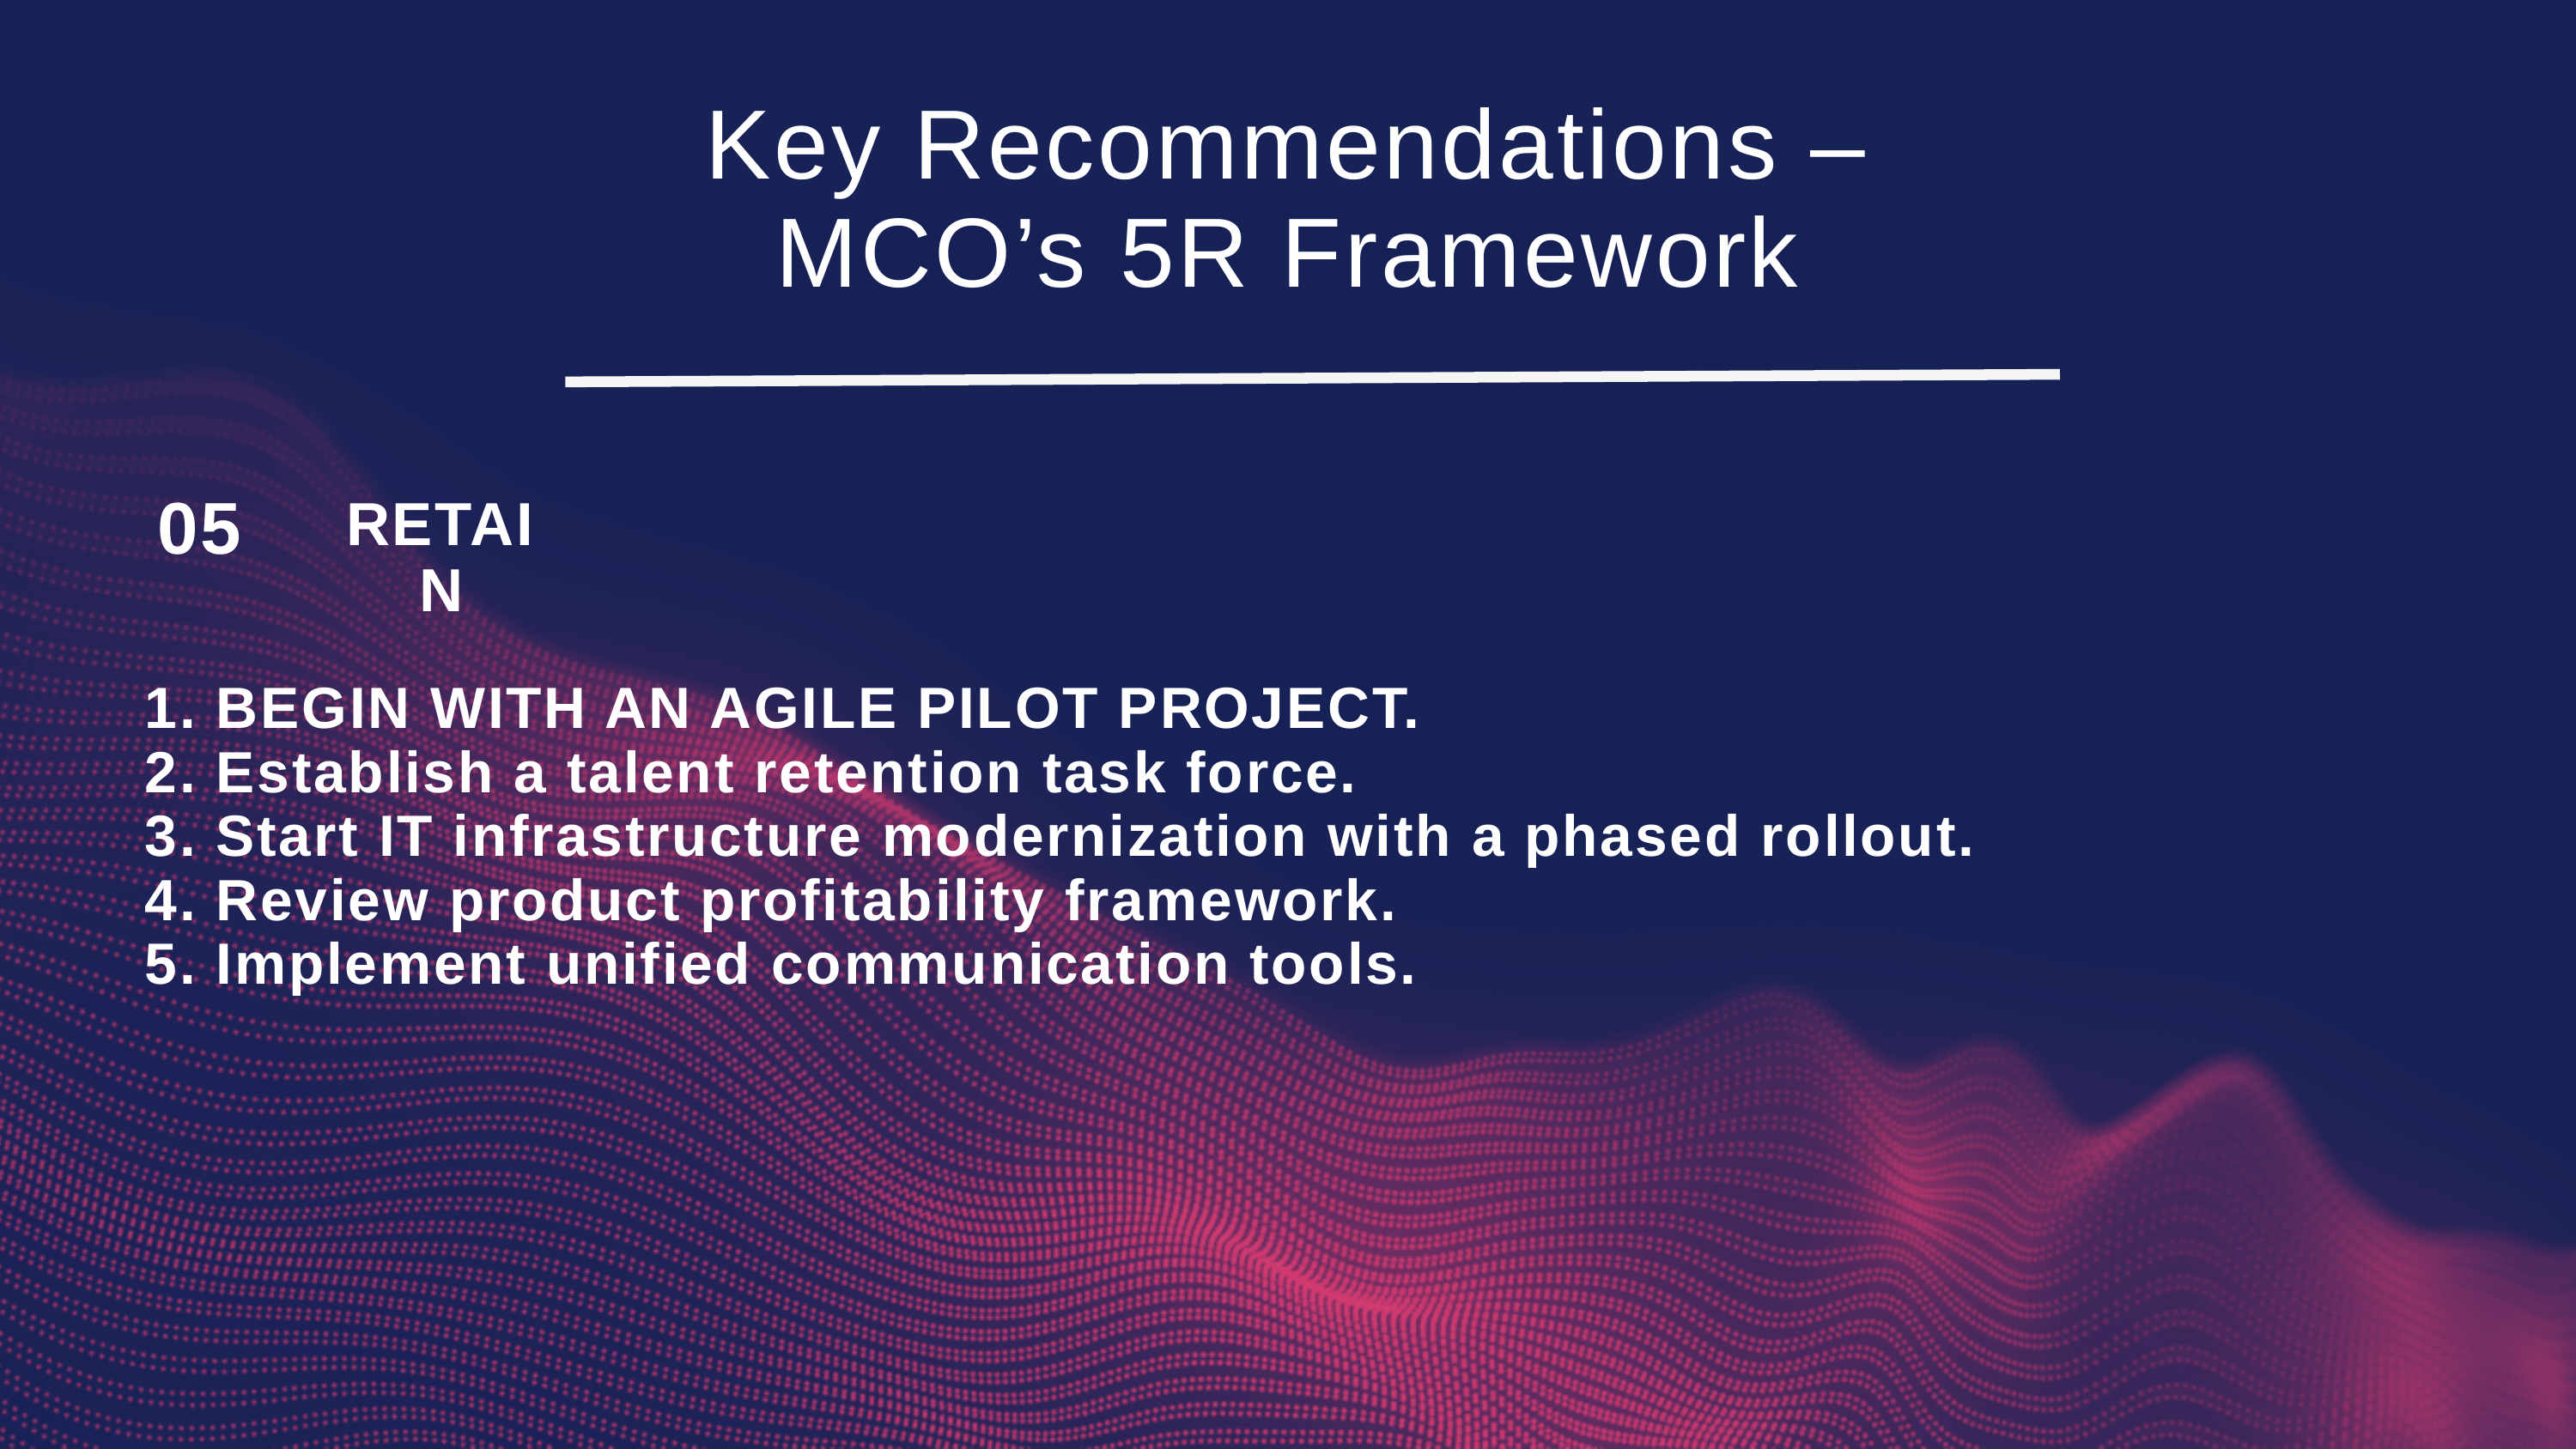

Key Recommendations – MCO’s 5R Framework

05
RETAIN
1. BEGIN WITH AN AGILE PILOT PROJECT.
2. Establish a talent retention task force.
3. Start IT infrastructure modernization with a phased rollout.
4. Review product profitability framework.
5. Implement unified communication tools.